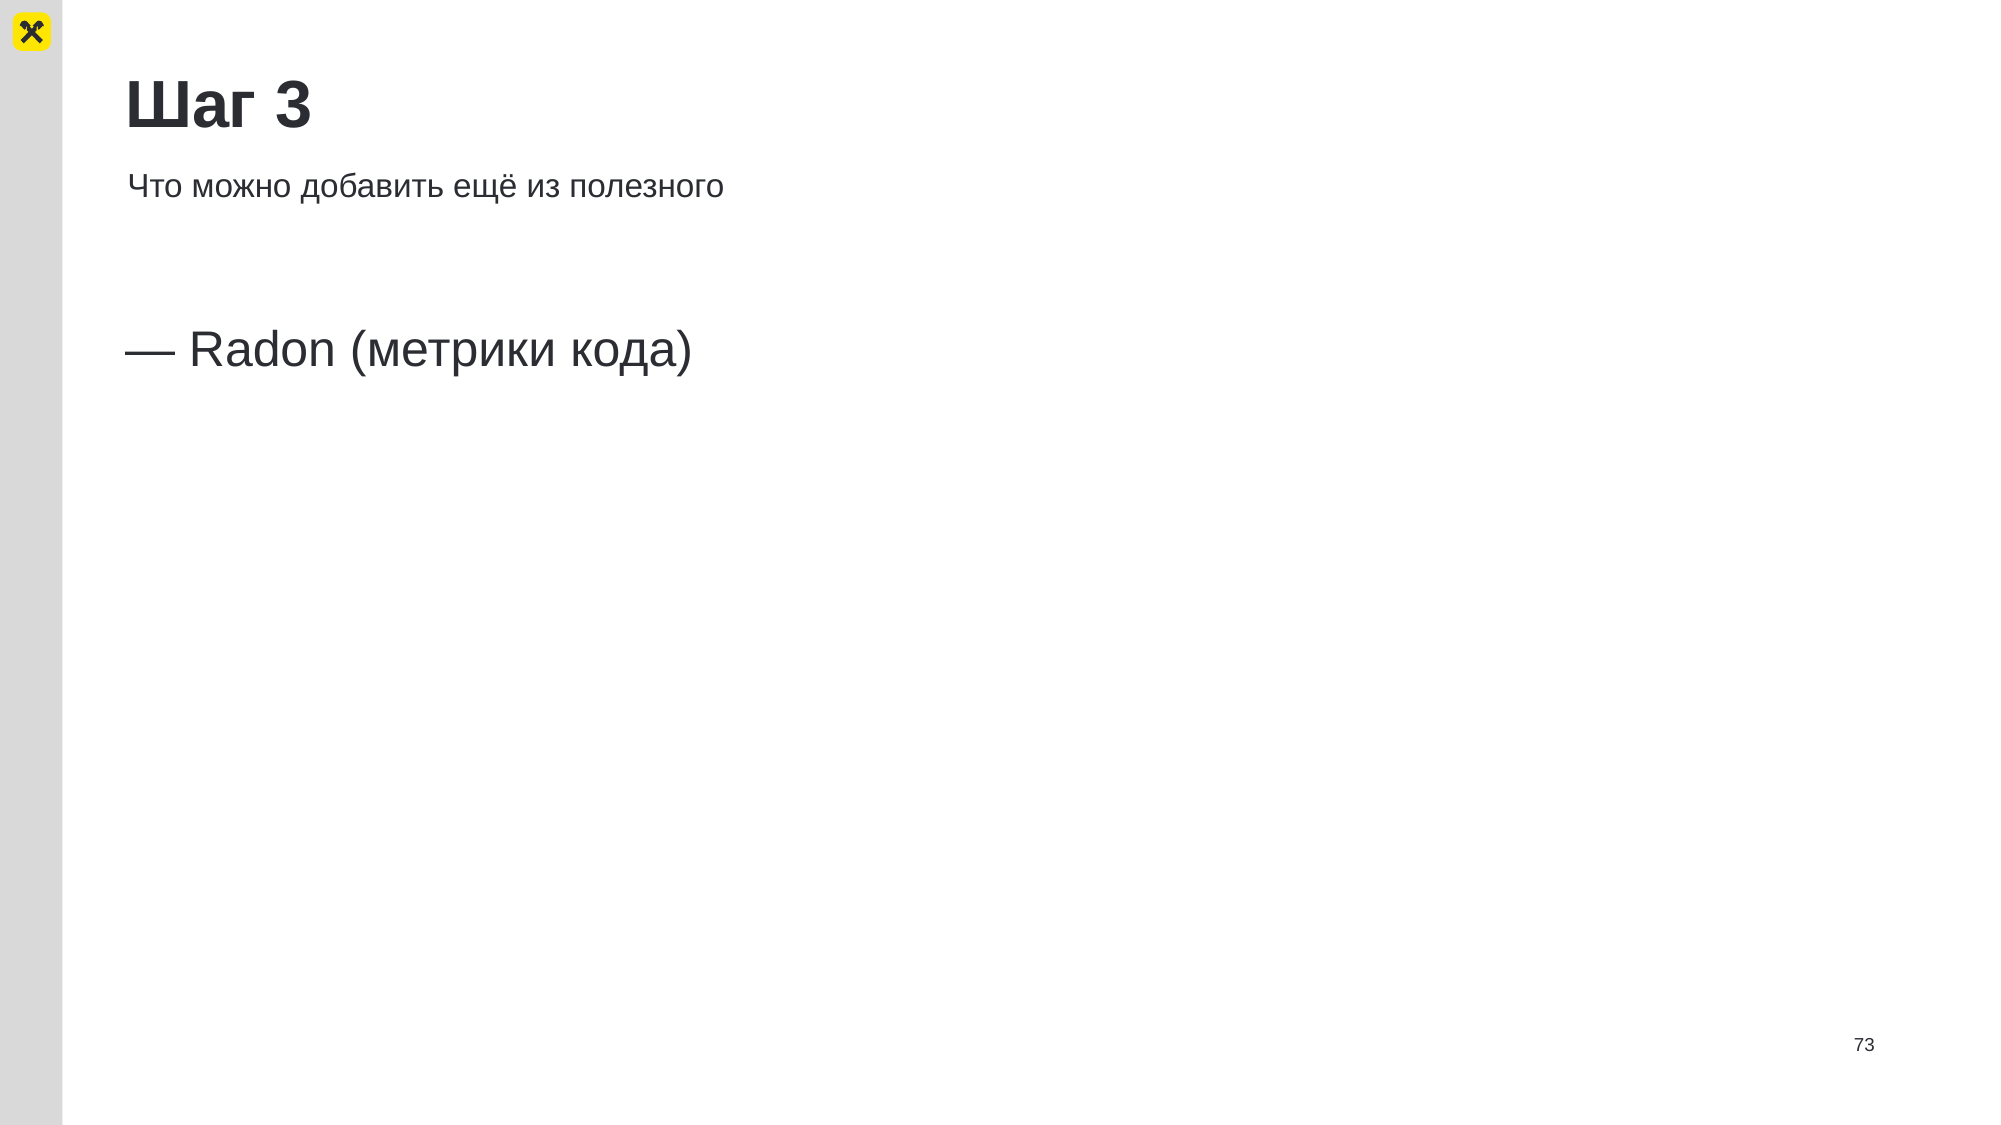

# Шаг 3
Что можно добавить ещё из полезного
— Radon (метрики кода)

73